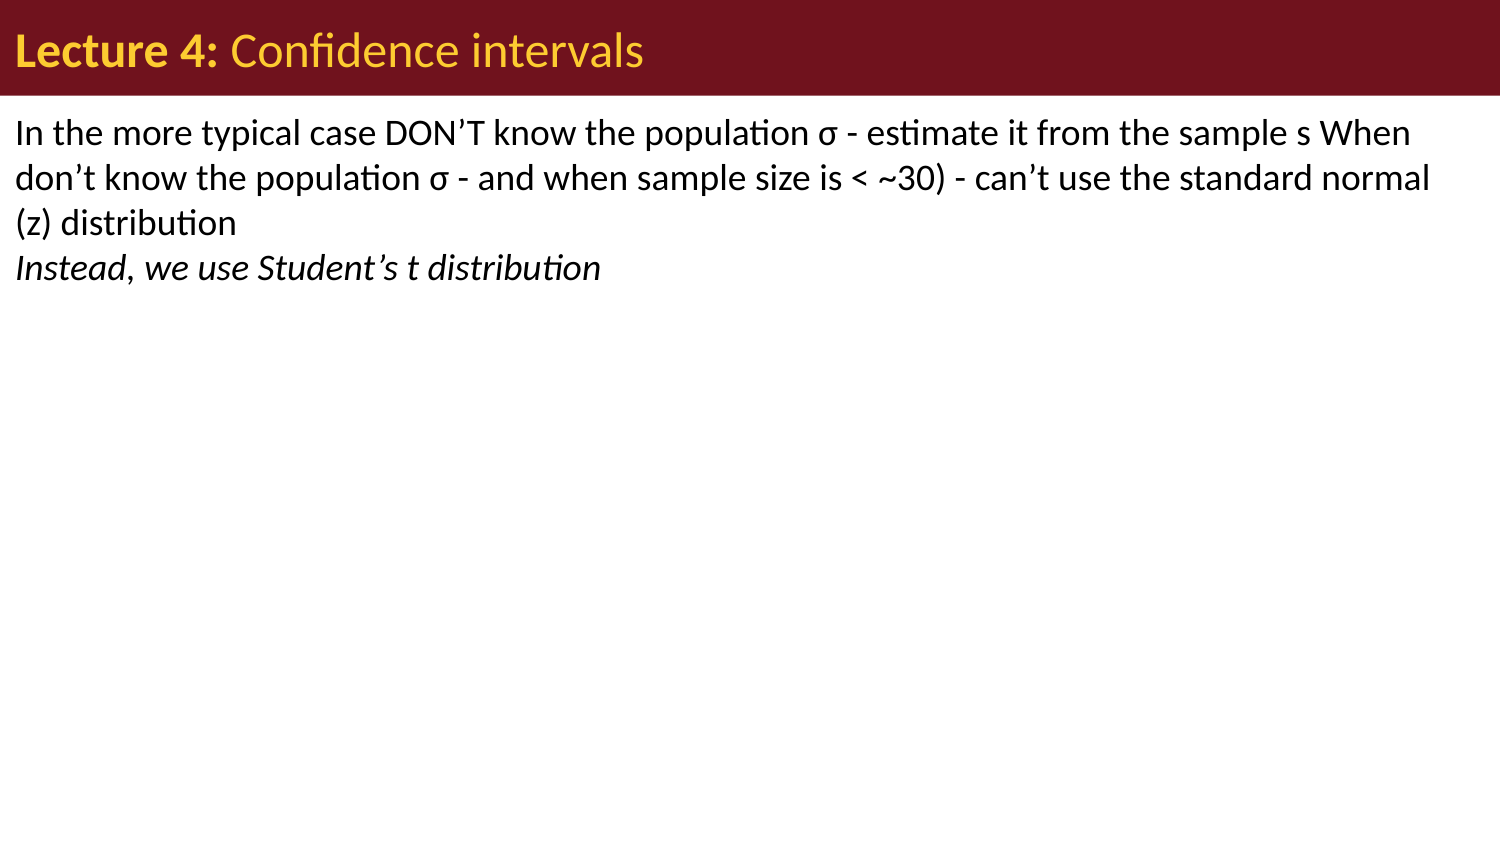

# Lecture 4: Confidence intervals
In the more typical case DON’T know the population σ - estimate it from the sample s When don’t know the population σ - and when sample size is < ~30) - can’t use the standard normal (z) distribution
Instead, we use Student’s t distribution